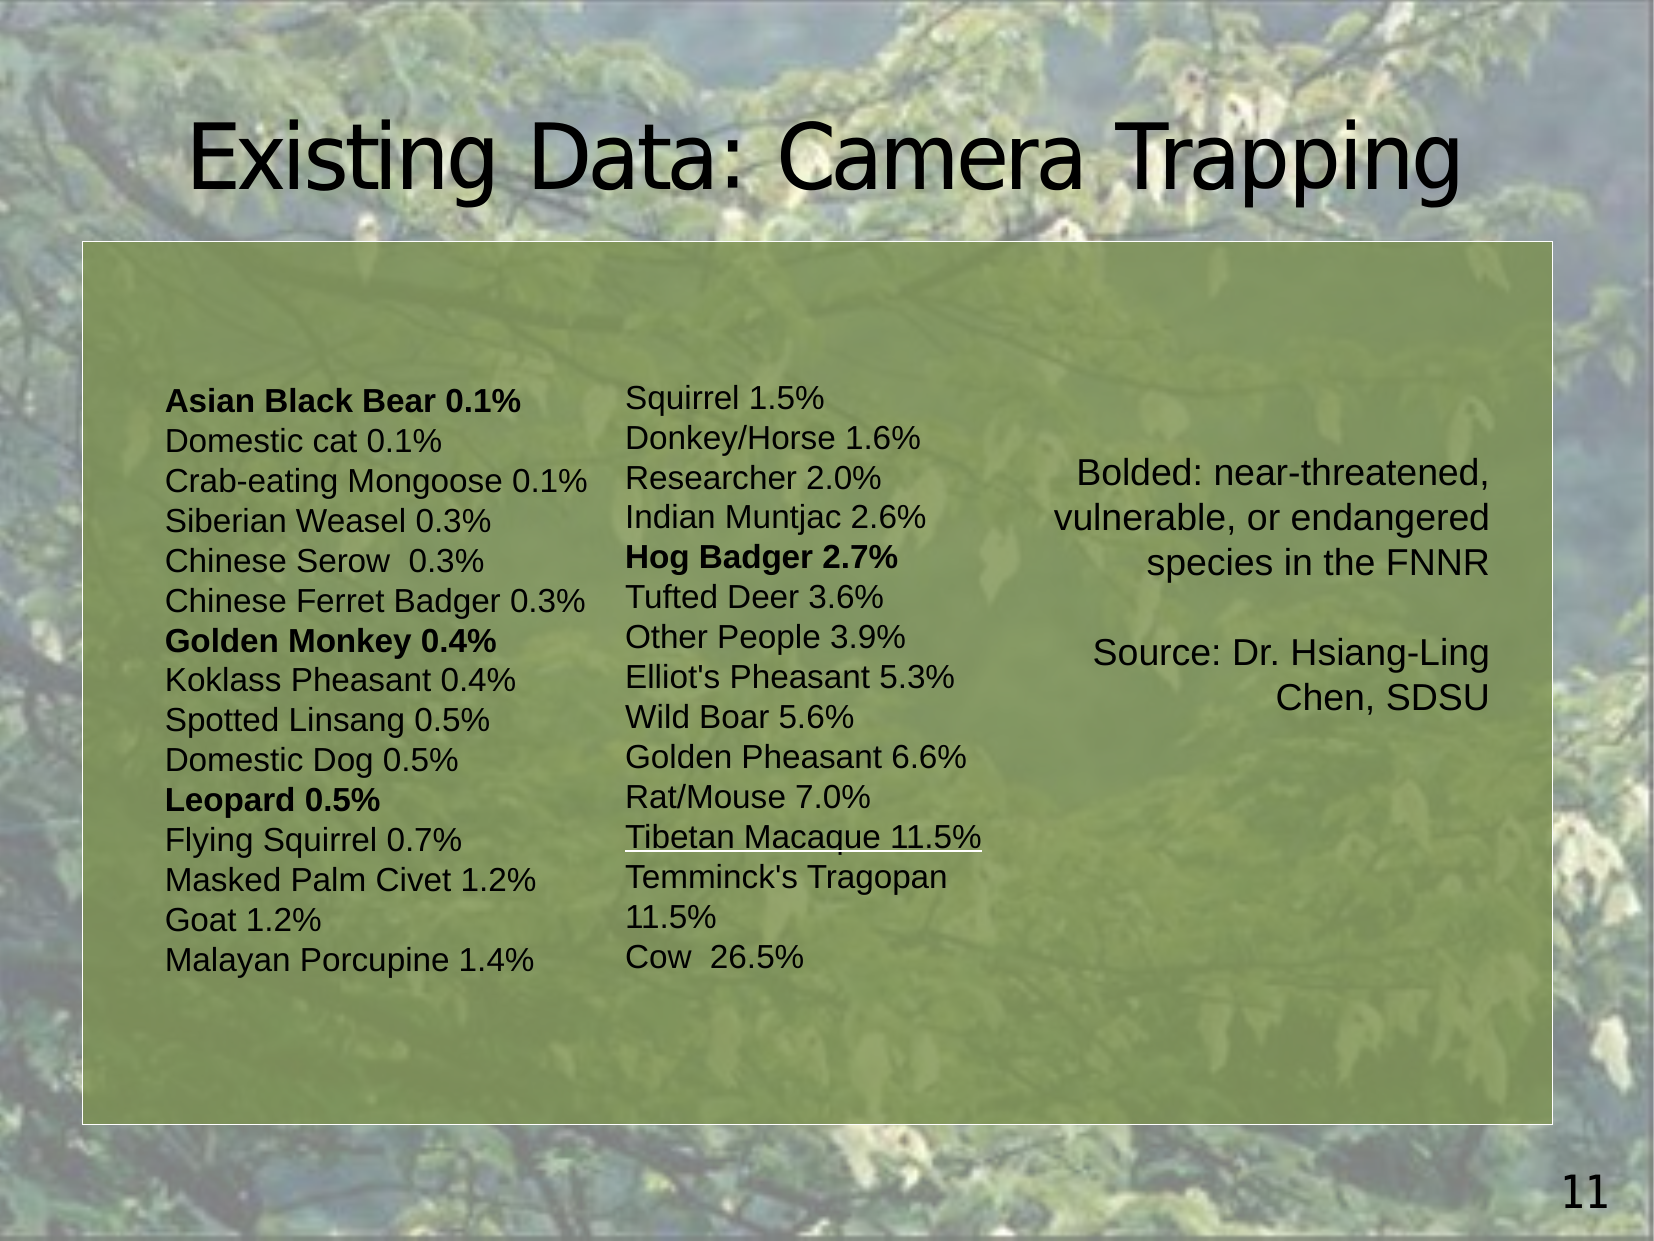

Existing Data: Camera Trapping

Squirrel 1.5%
Donkey/Horse 1.6%
Researcher 2.0%
Indian Muntjac 2.6%
Hog Badger 2.7%
Tufted Deer 3.6%
Other People 3.9%
Elliot's Pheasant 5.3%
Wild Boar 5.6%
Golden Pheasant 6.6%
Rat/Mouse 7.0%
Tibetan Macaque 11.5%
Temminck's Tragopan 11.5%
Cow  26.5%
Asian Black Bear 0.1%
Domestic cat 0.1%
Crab-eating Mongoose 0.1%
Siberian Weasel 0.3%
Chinese Serow  0.3%
Chinese Ferret Badger 0.3%
Golden Monkey 0.4%
Koklass Pheasant 0.4%
Spotted Linsang 0.5%
Domestic Dog 0.5%
Leopard 0.5%
Flying Squirrel 0.7%
Masked Palm Civet 1.2%
Goat 1.2%
Malayan Porcupine 1.4%
Bolded: near-threatened, vulnerable, or endangered species in the FNNR

Source: Dr. Hsiang-Ling Chen, SDSU